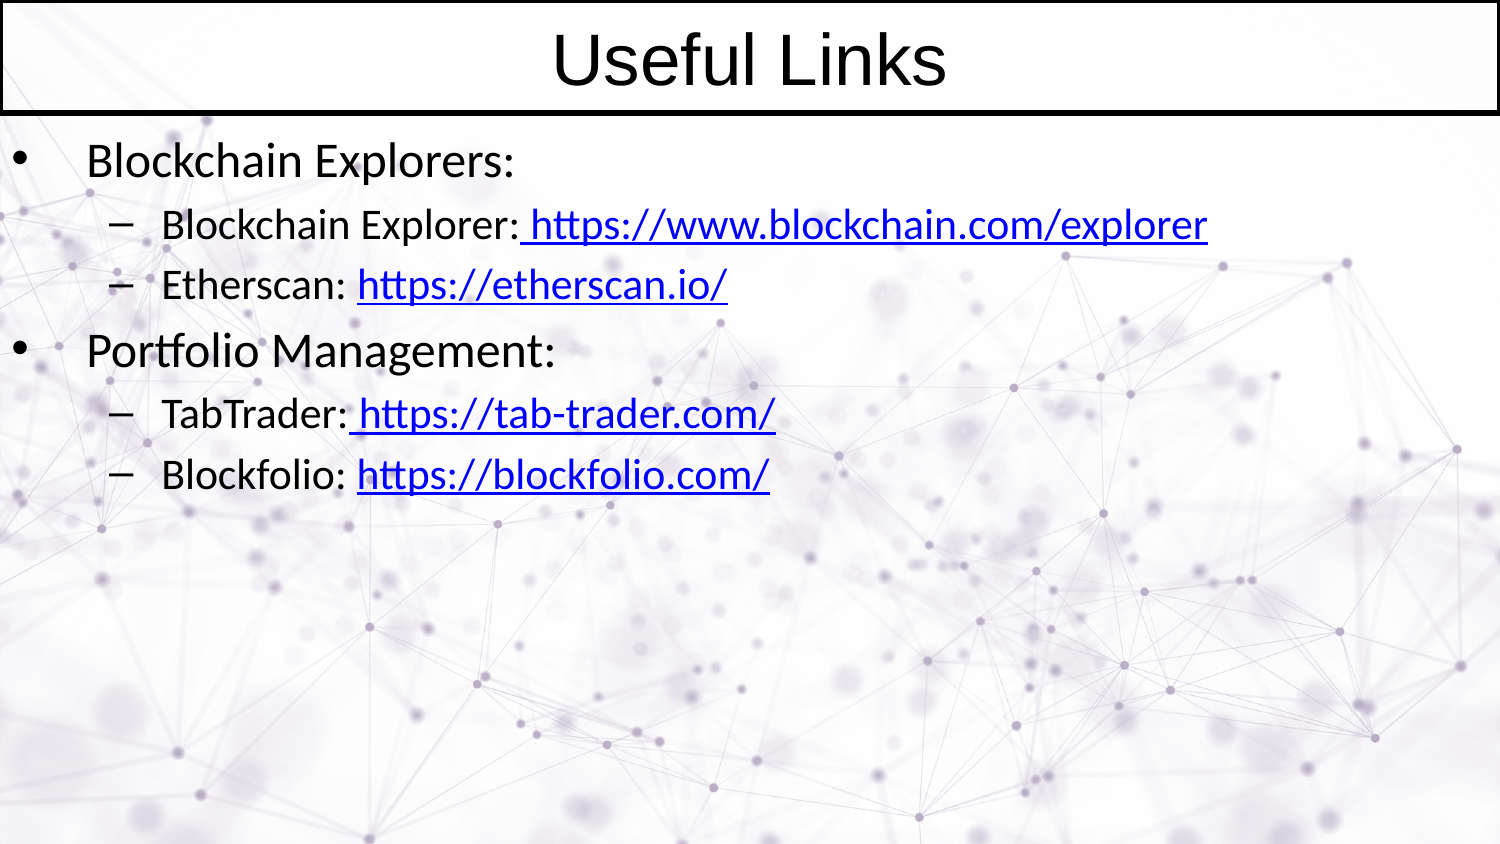

# Useful Links
Blockchain Explorers:
Blockchain Explorer: https://www.blockchain.com/explorer
Etherscan: https://etherscan.io/
Portfolio Management:
TabTrader: https://tab-trader.com/
Blockfolio: https://blockfolio.com/